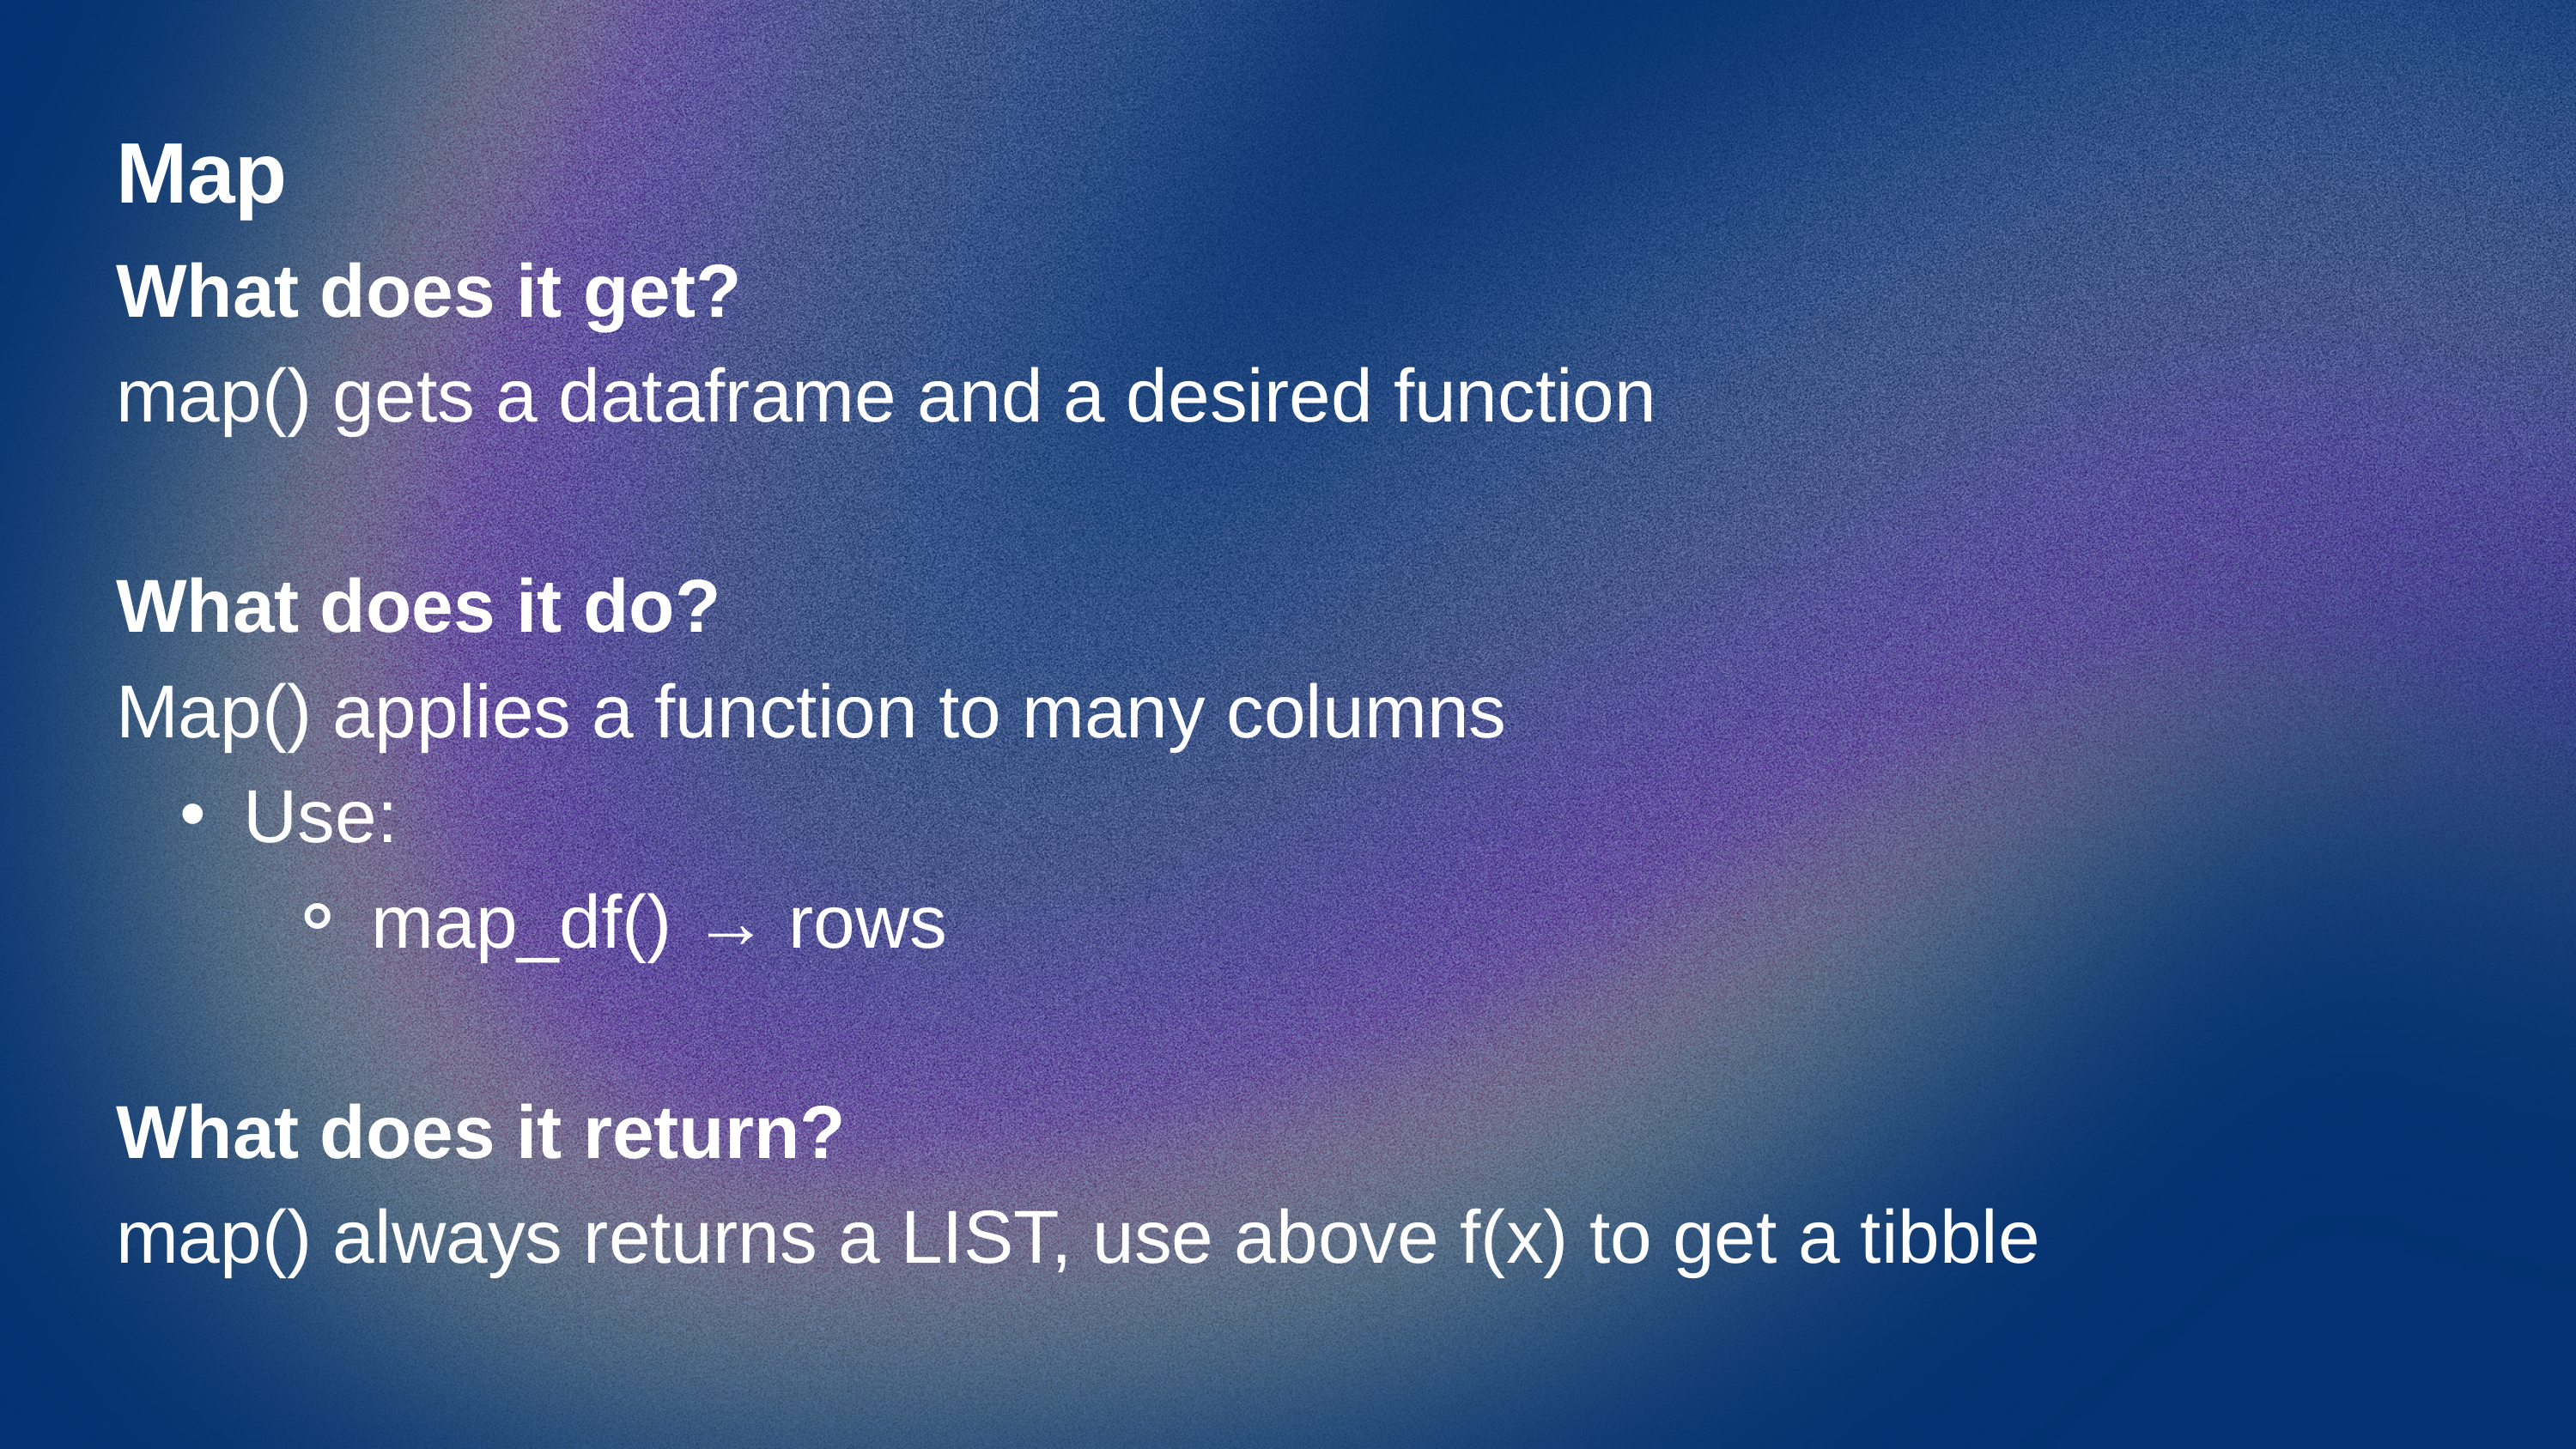

Map
What does it get?
map() gets a dataframe and a desired function

What does it do?
Map() applies a function to many columns
Use:
map_df() → rows

What does it return?
map() always returns a LIST, use above f(x) to get a tibble